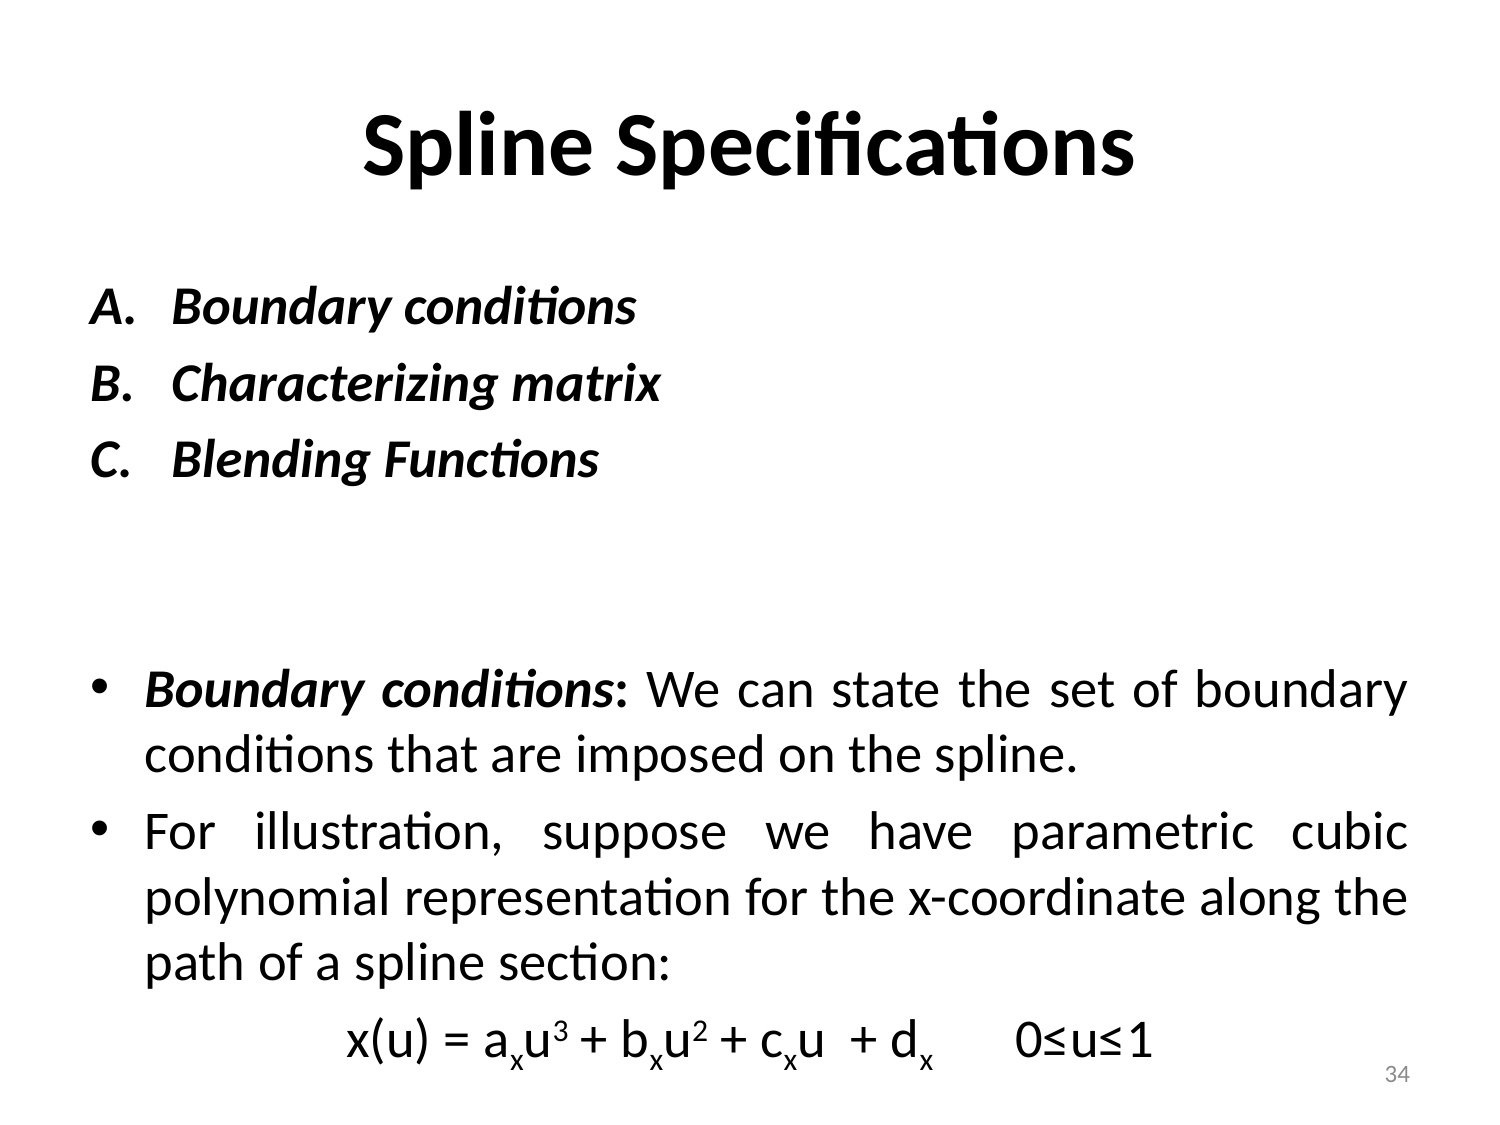

# Spline Specifications
Boundary conditions
Characterizing matrix
Blending Functions

Boundary conditions: We can state the set of boundary conditions that are imposed on the spline.
For illustration, suppose we have parametric cubic polynomial representation for the x-coordinate along the path of a spline section:
x(u) = axu3 + bxu2 + cxu  + dx		0≤u≤1
34